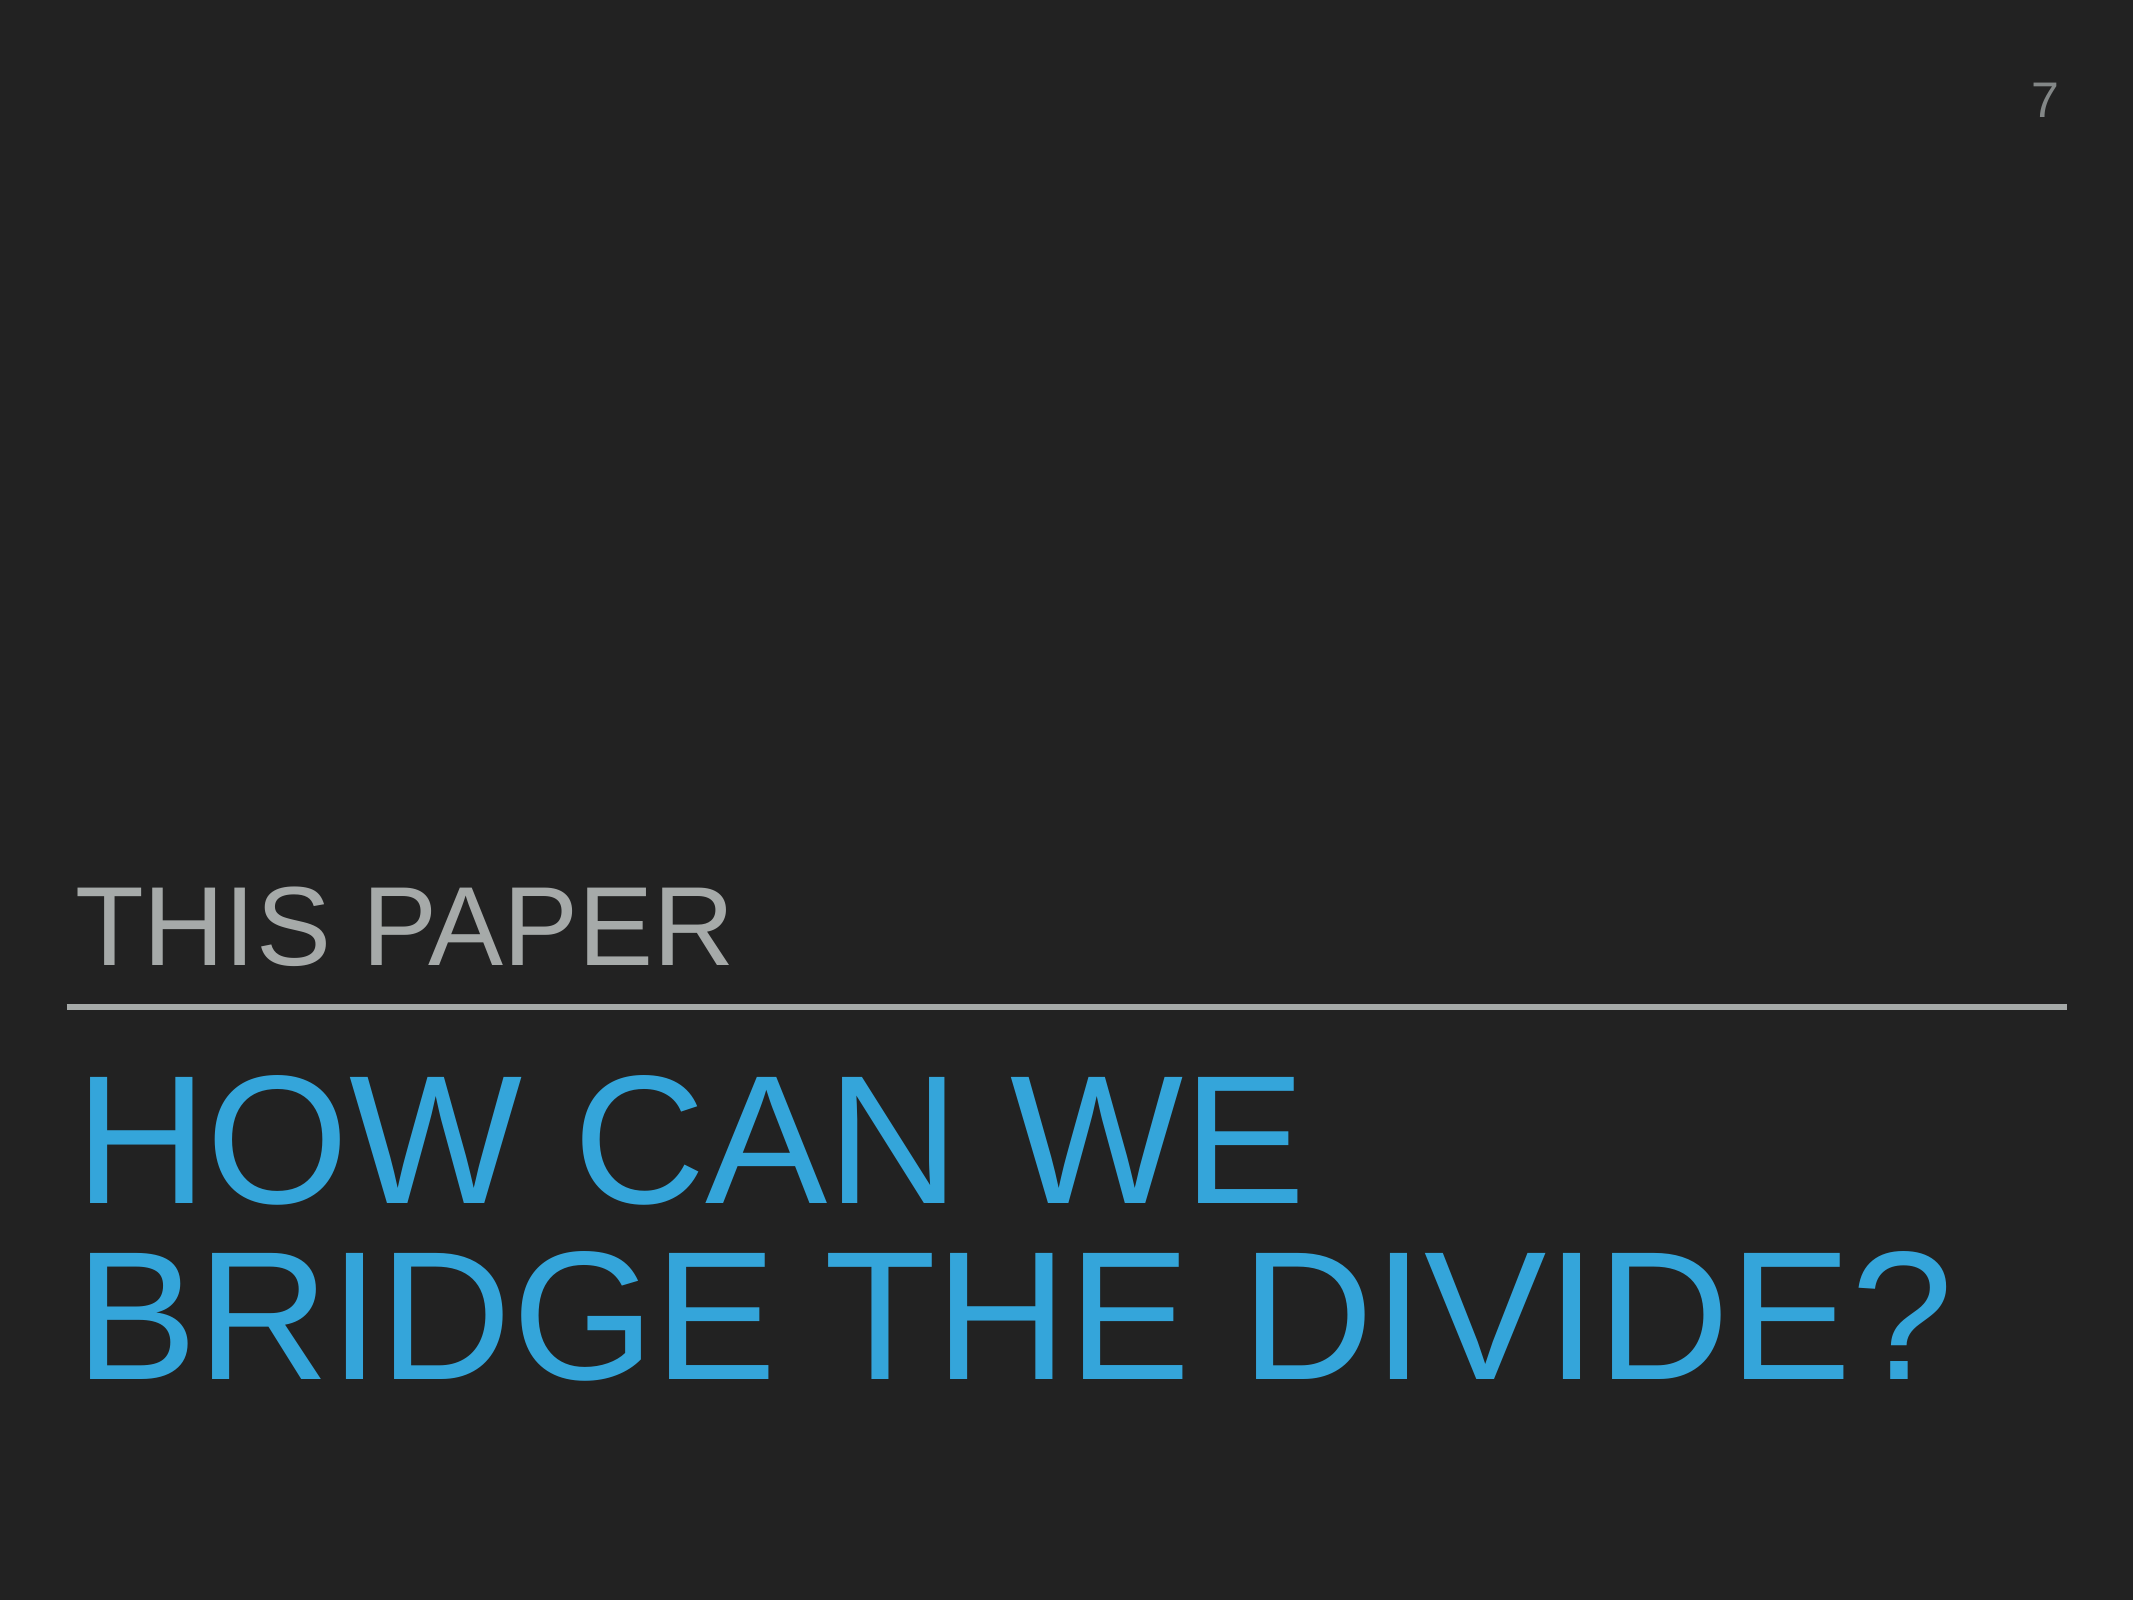

7
This Paper
# How can we bridge the divide?